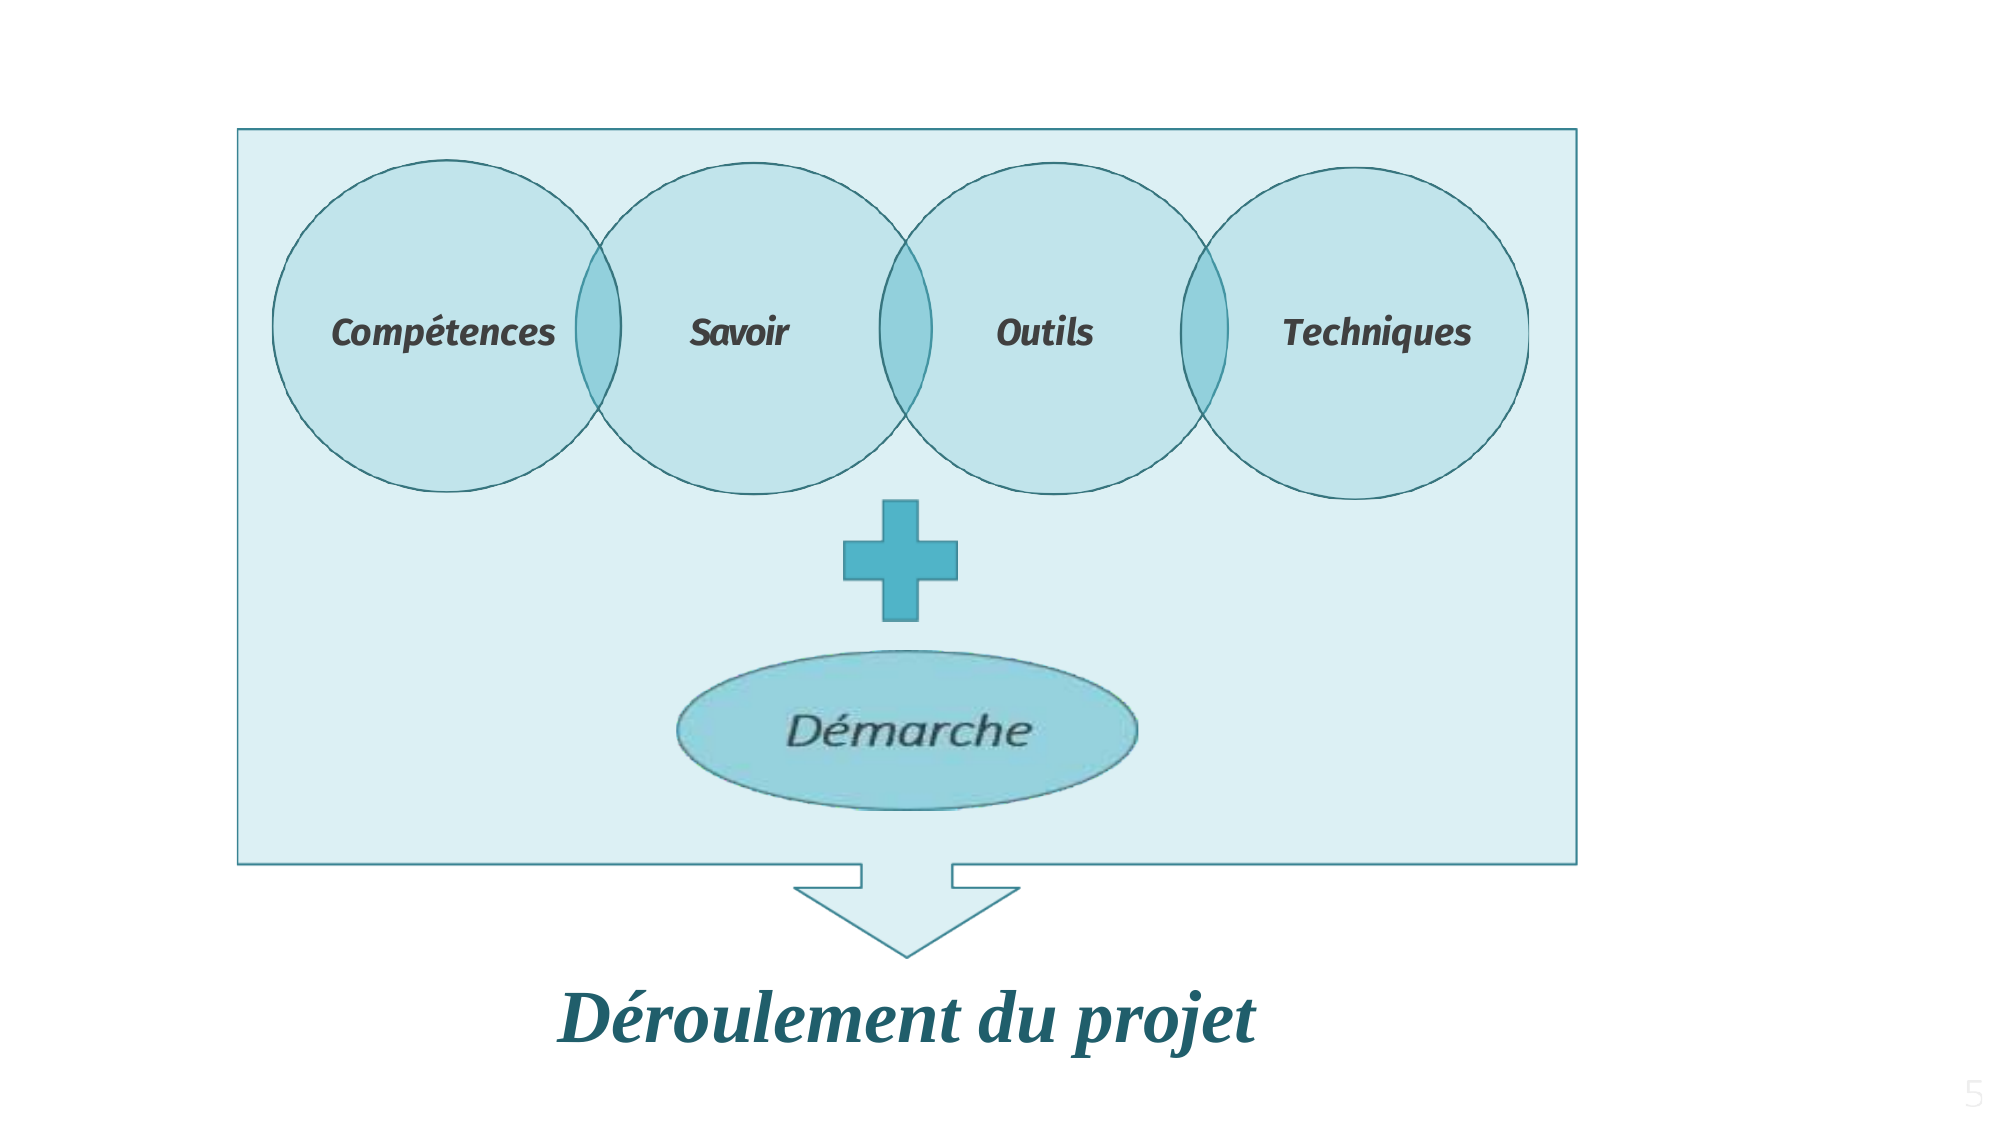

Compétences
Savoir
Outils
Techniques
Déroulement du projet